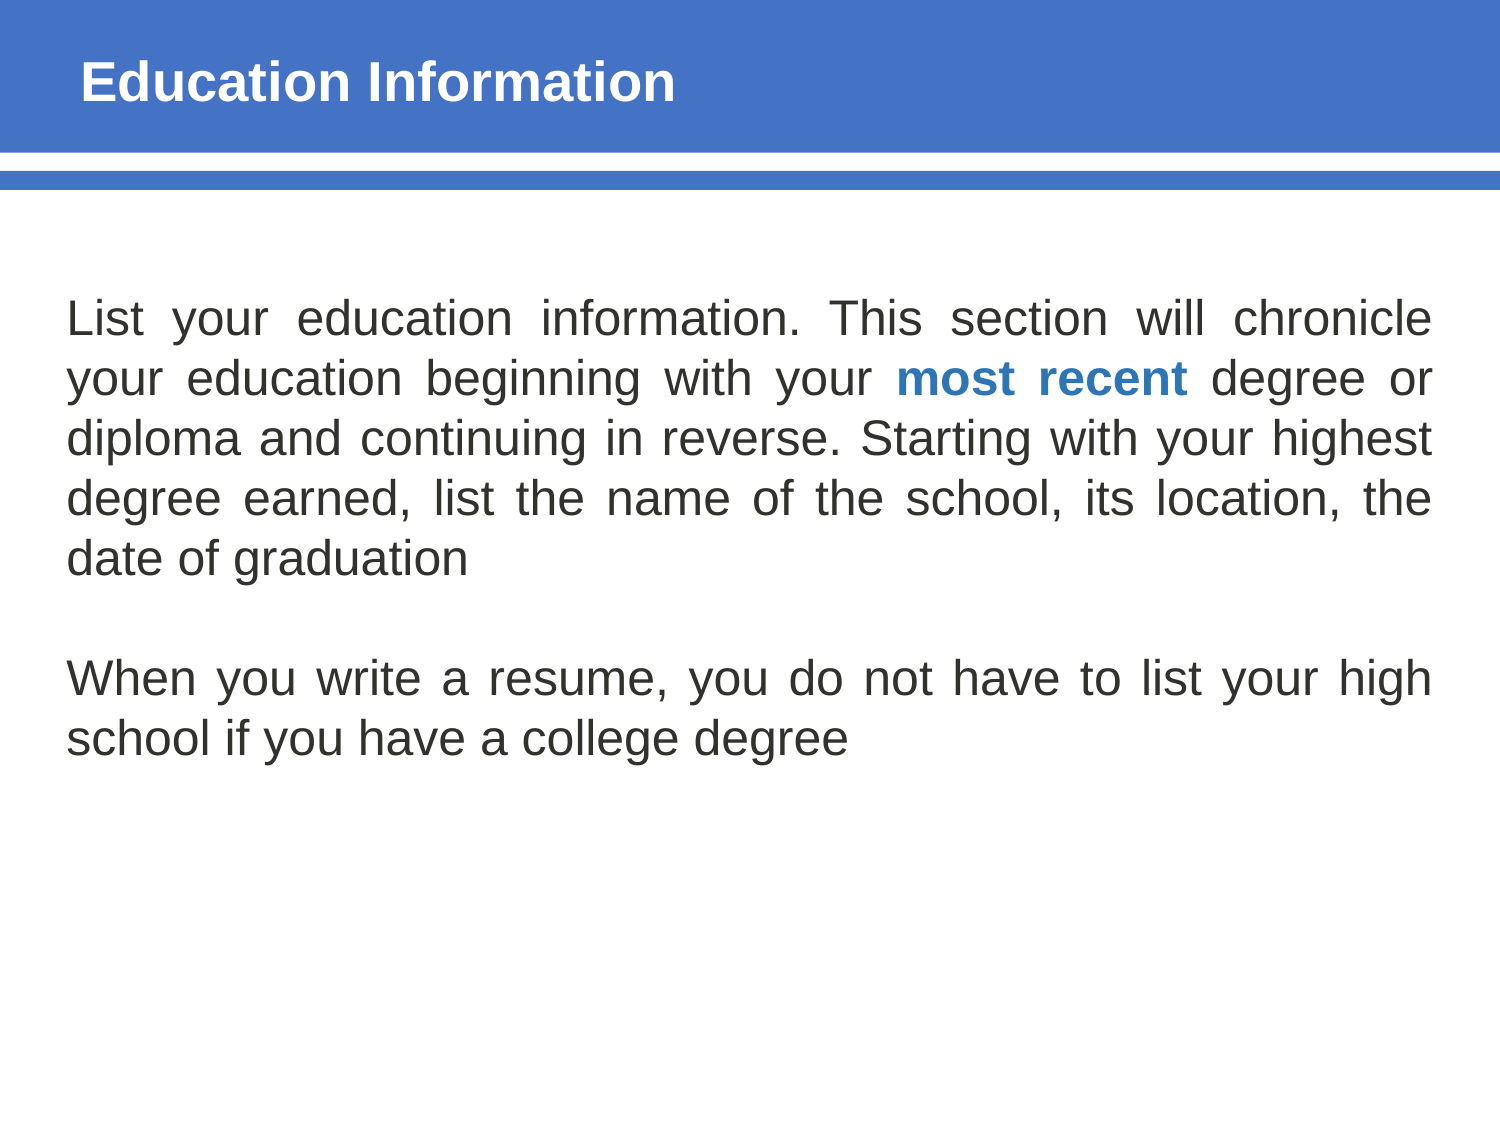

Education Information
List your education information. This section will chronicle your education beginning with your most recent degree or diploma and continuing in reverse. Starting with your highest degree earned, list the name of the school, its location, the date of graduation

When you write a resume, you do not have to list your high school if you have a college degree